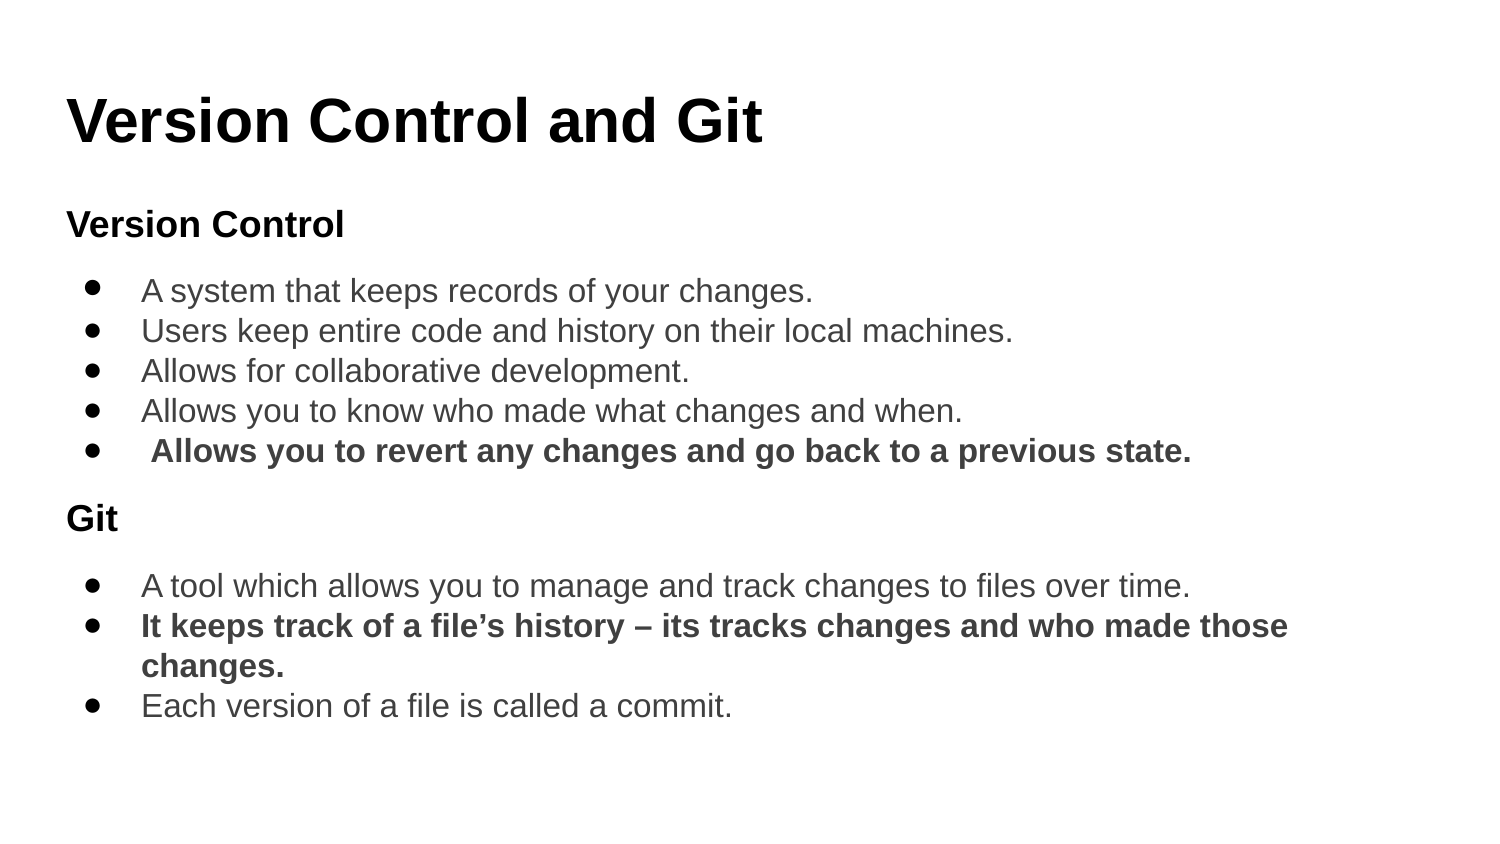

# Version Control and Git
Version Control
A system that keeps records of your changes.
Users keep entire code and history on their local machines.
Allows for collaborative development.
Allows you to know who made what changes and when.
 Allows you to revert any changes and go back to a previous state.
Git
A tool which allows you to manage and track changes to files over time.
It keeps track of a file’s history – its tracks changes and who made those changes.
Each version of a file is called a commit.